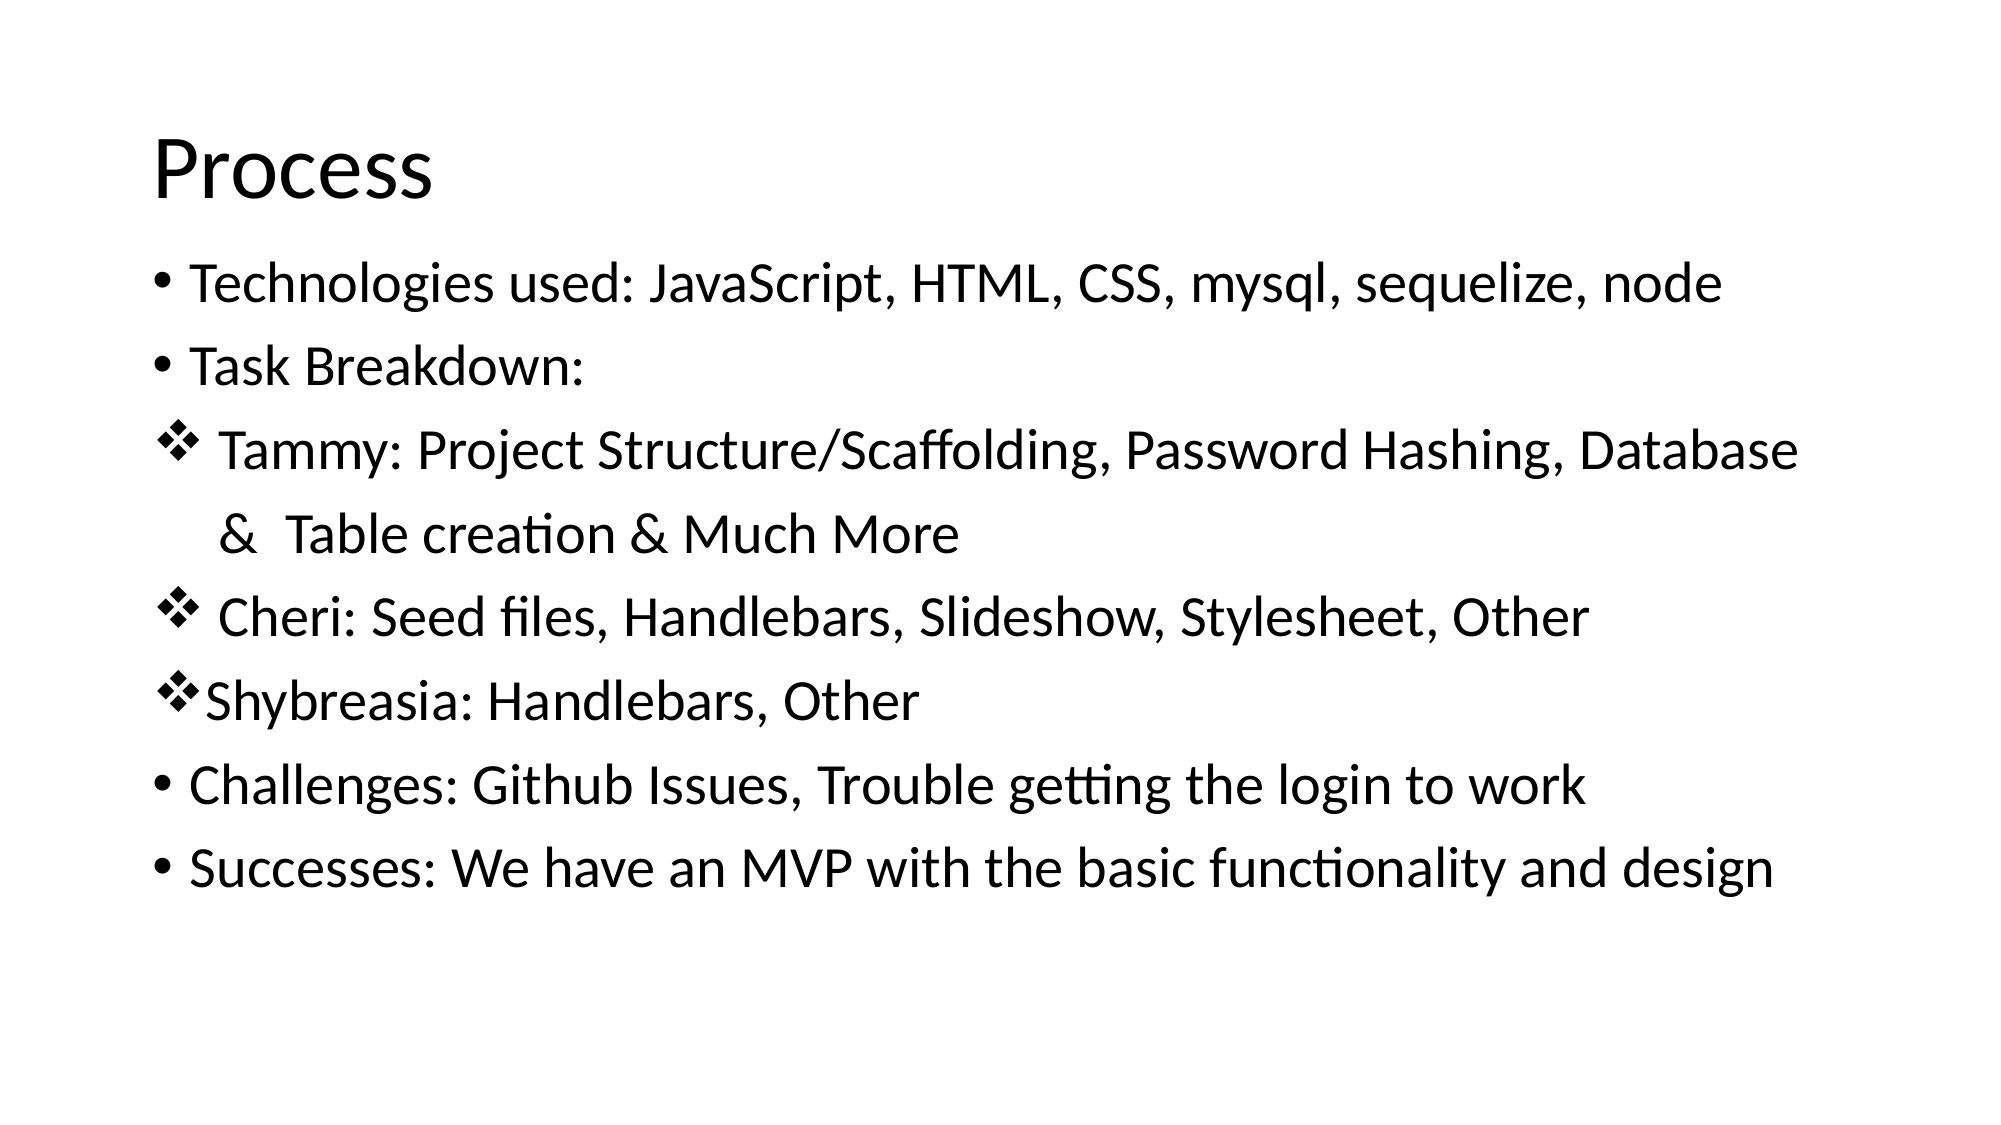

# Process
Technologies used: JavaScript, HTML, CSS, mysql, sequelize, node
Task Breakdown:
 Tammy: Project Structure/Scaffolding, Password Hashing, Database
     &  Table creation & Much More
 Cheri: Seed files, Handlebars, Slideshow, Stylesheet, Other
Shybreasia: Handlebars, Other
Challenges: Github Issues, Trouble getting the login to work
Successes: We have an MVP with the basic functionality and design